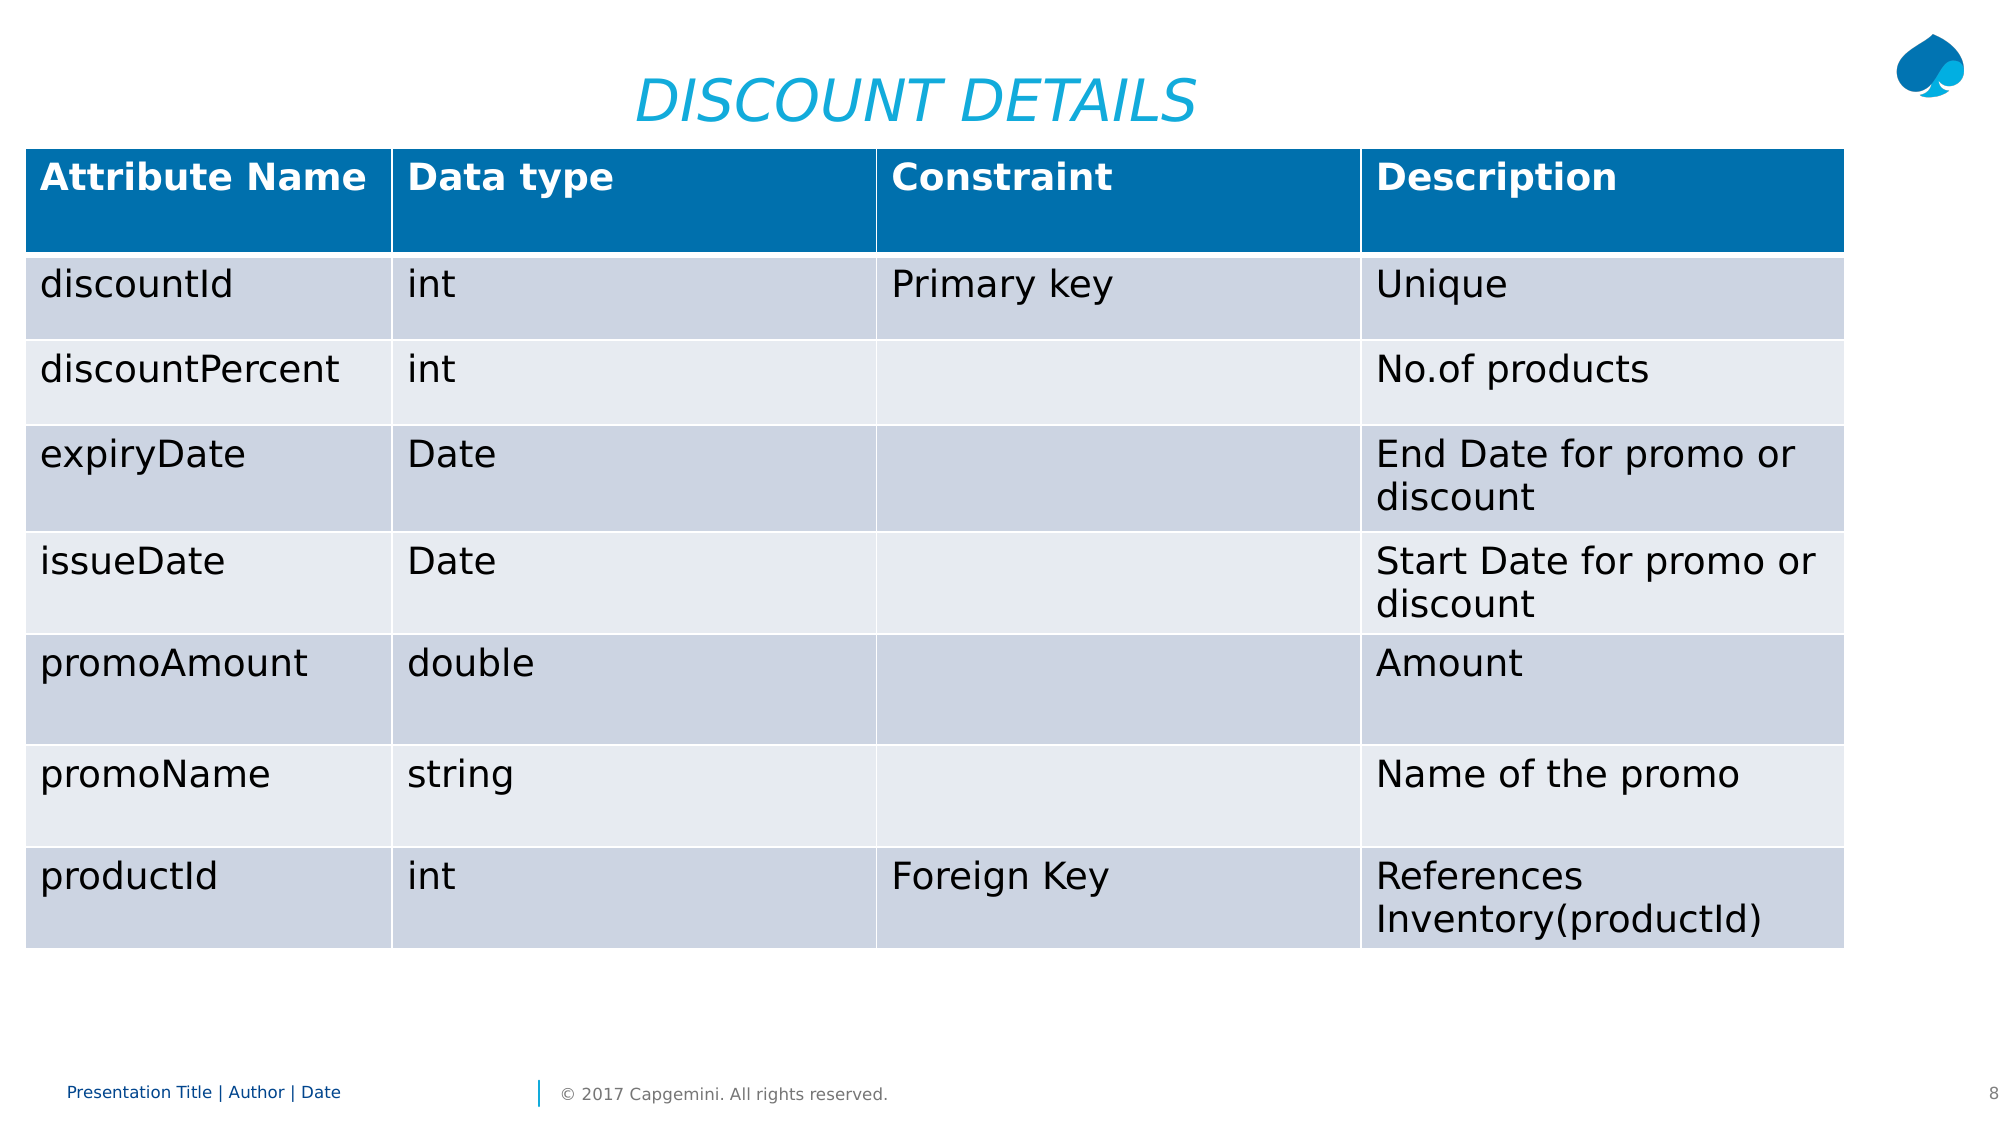

DISCOUNT DETAILS
| Attribute Name | Data type | Constraint | Description |
| --- | --- | --- | --- |
| discountId | int | Primary key | Unique |
| discountPercent | int |  | No.of products |
| expiryDate | Date |  | End Date for promo or discount |
| issueDate | Date |  | Start Date for promo or discount |
| promoAmount | double |  | Amount |
| promoName | string |  | Name of the promo |
| productId | int | Foreign Key | References Inventory(productId) |